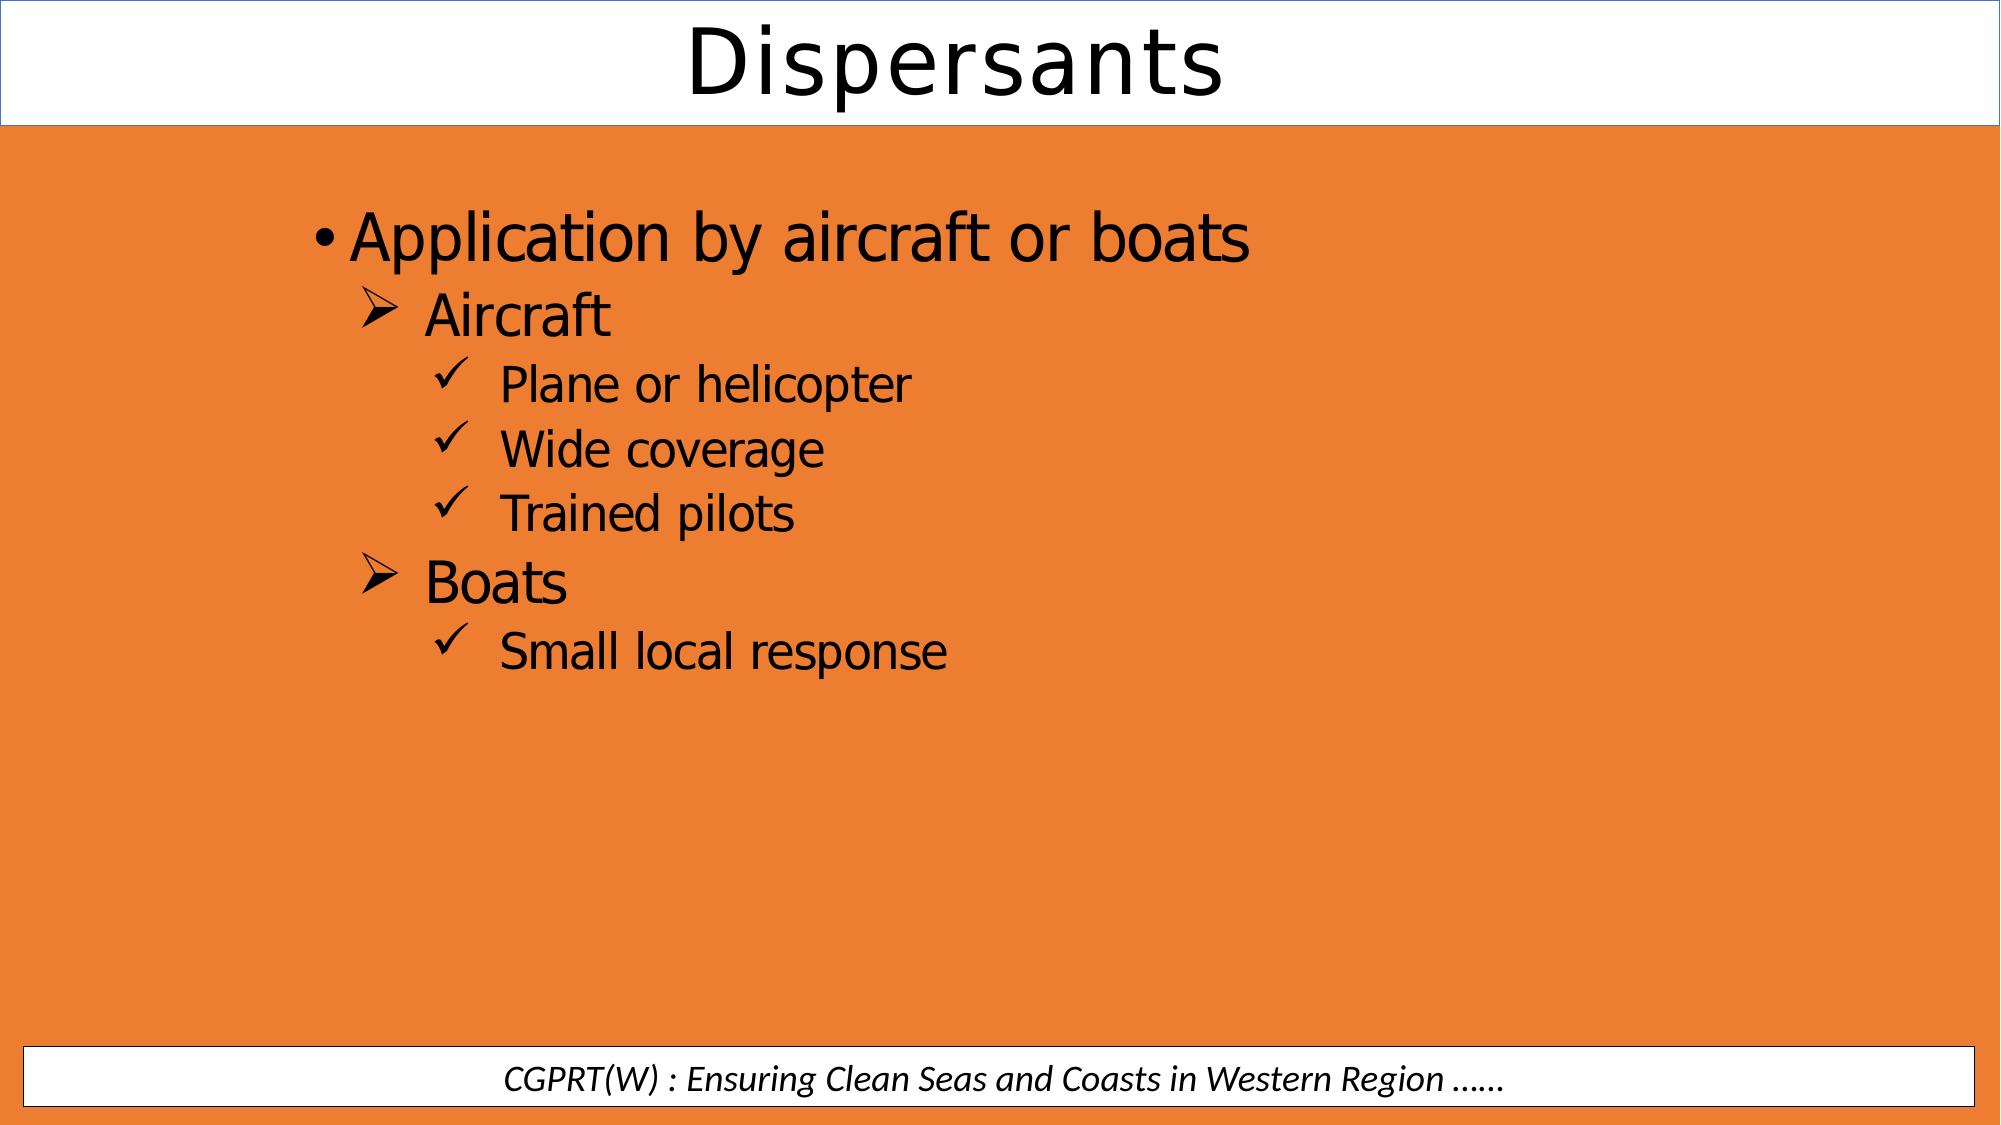

Dispersants
Application by aircraft or boats
Aircraft
Plane or helicopter
Wide coverage
Trained pilots
Boats
Small local response

 CGPRT(W) : Ensuring Clean Seas and Coasts in Western Region ……